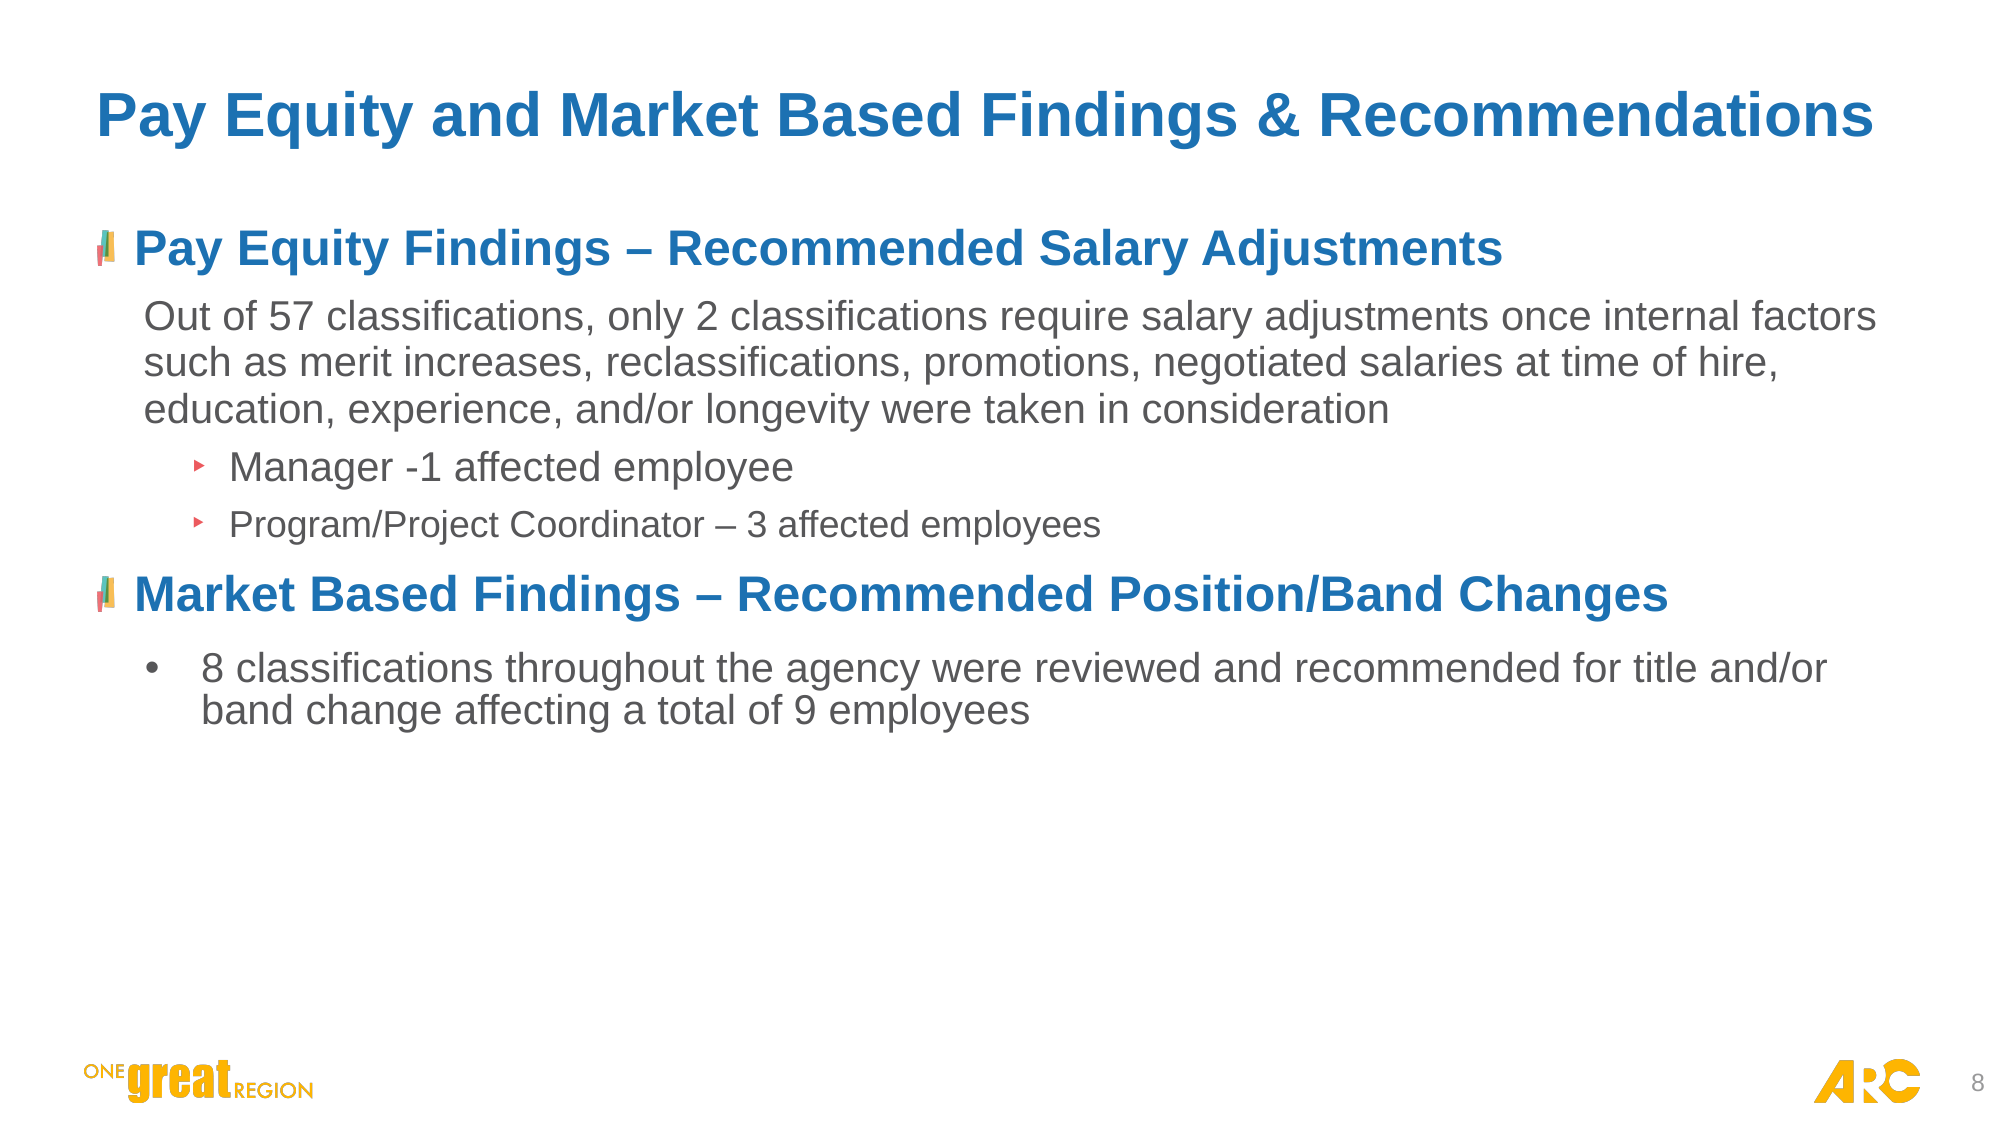

# Pay Equity and Market Based Findings & Recommendations
Pay Equity Findings – Recommended Salary Adjustments
Out of 57 classifications, only 2 classifications require salary adjustments once internal factors such as merit increases, reclassifications, promotions, negotiated salaries at time of hire, education, experience, and/or longevity were taken in consideration
Manager -1 affected employee
Program/Project Coordinator – 3 affected employees
Market Based Findings – Recommended Position/Band Changes
8 classifications throughout the agency were reviewed and recommended for title and/or band change affecting a total of 9 employees

8